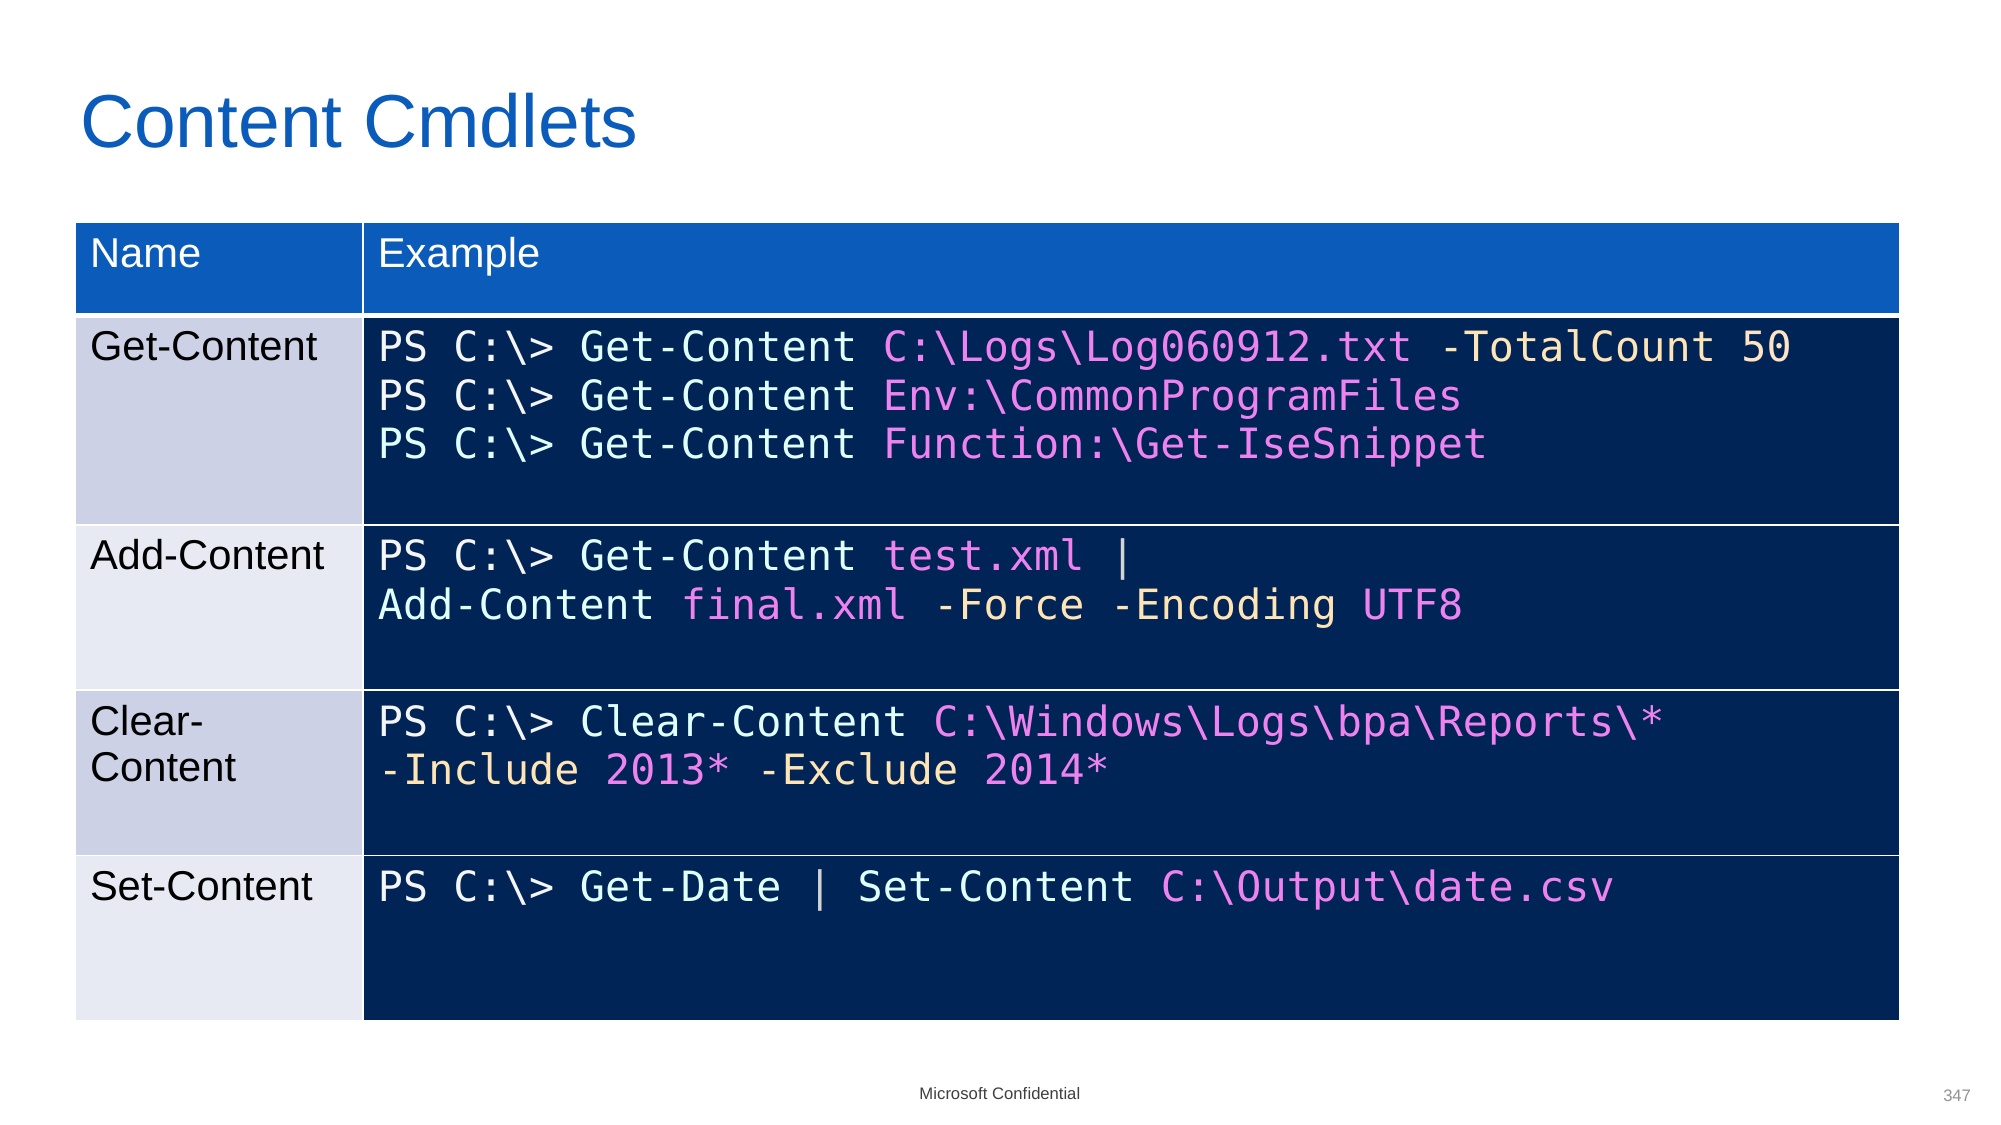

# Content Cmdlets
| Name | Example |
| --- | --- |
| Get-Content | PS C:\> Get-Content C:\Logs\Log060912.txt -TotalCount 50 PS C:\> Get-Content Env:\CommonProgramFiles PS C:\> Get-Content Function:\Get-IseSnippet |
| Add-Content | PS C:\> Get-Content test.xml | Add-Content final.xml -Force -Encoding UTF8 |
| Clear-Content | PS C:\> Clear-Content C:\Windows\Logs\bpa\Reports\\* -Include 2013\* -Exclude 2014\* |
| Set-Content | PS C:\> Get-Date | Set-Content C:\Output\date.csv |
347